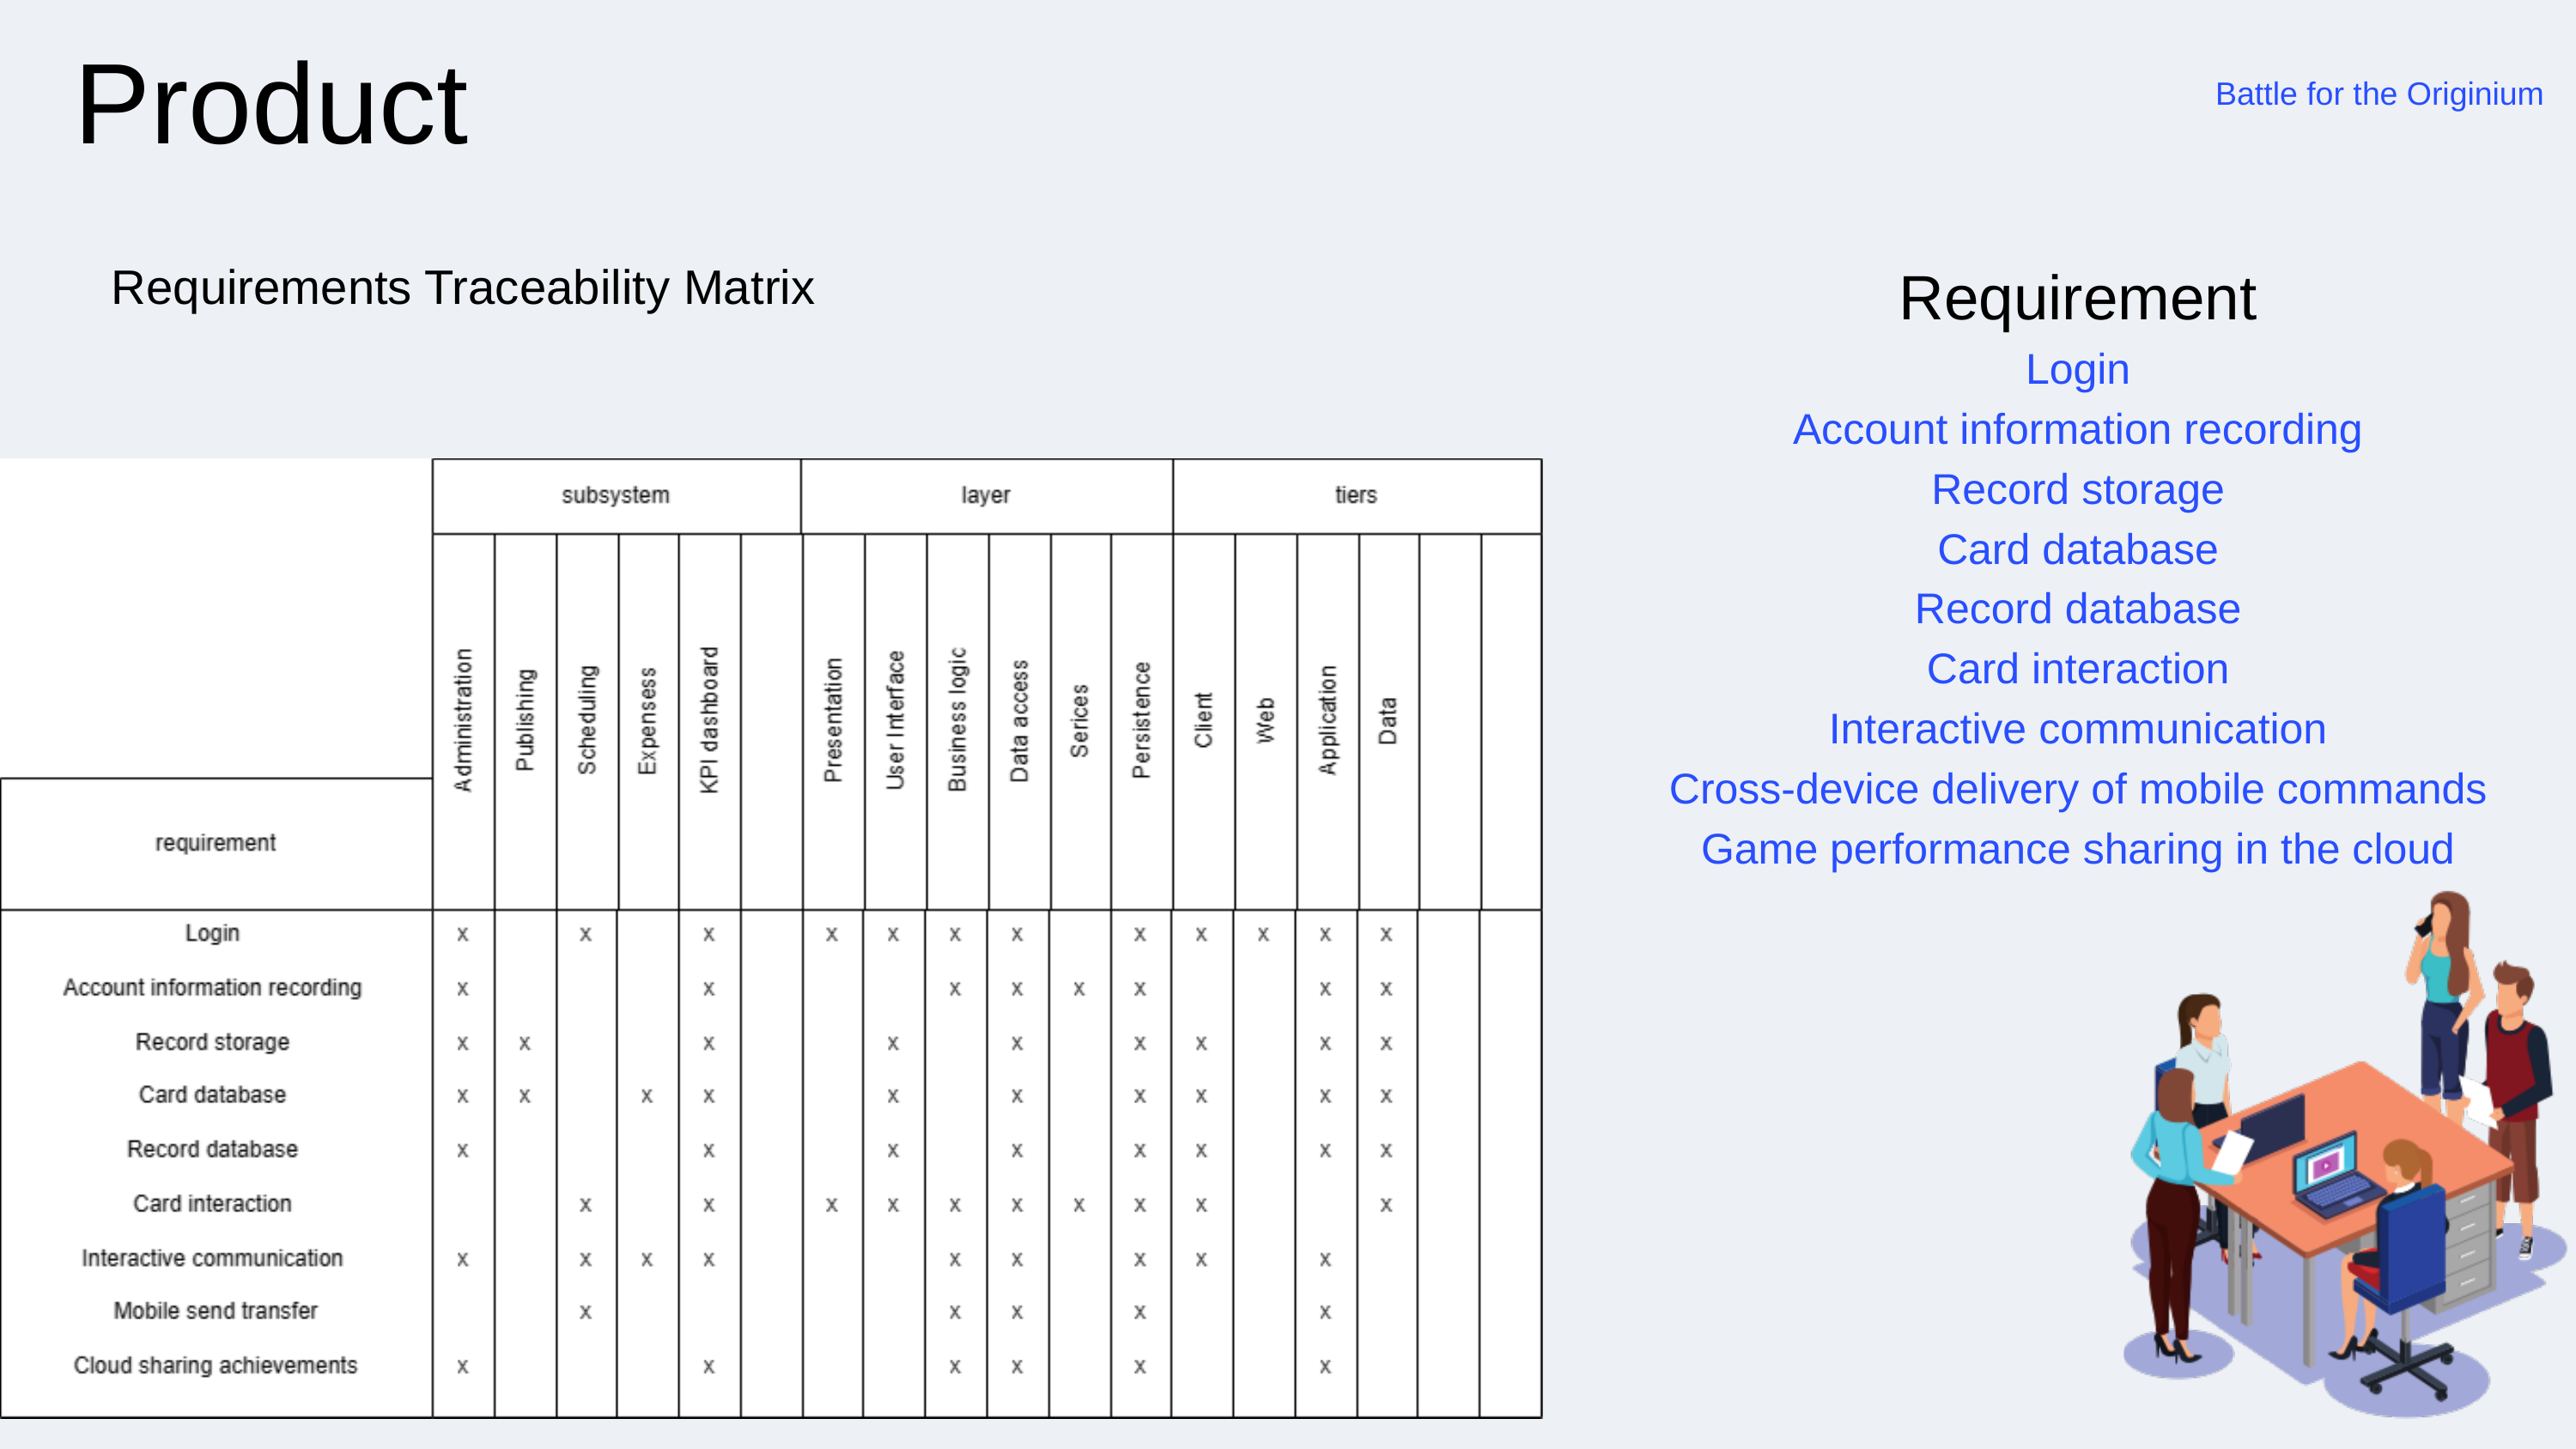

Product
 Battle for the Originium
Requirement
Login
Account information recording
Record storage
Card database
Record database
Card interaction
Interactive communication
Cross-device delivery of mobile commands
Game performance sharing in the cloud
Requirements Traceability Matrix